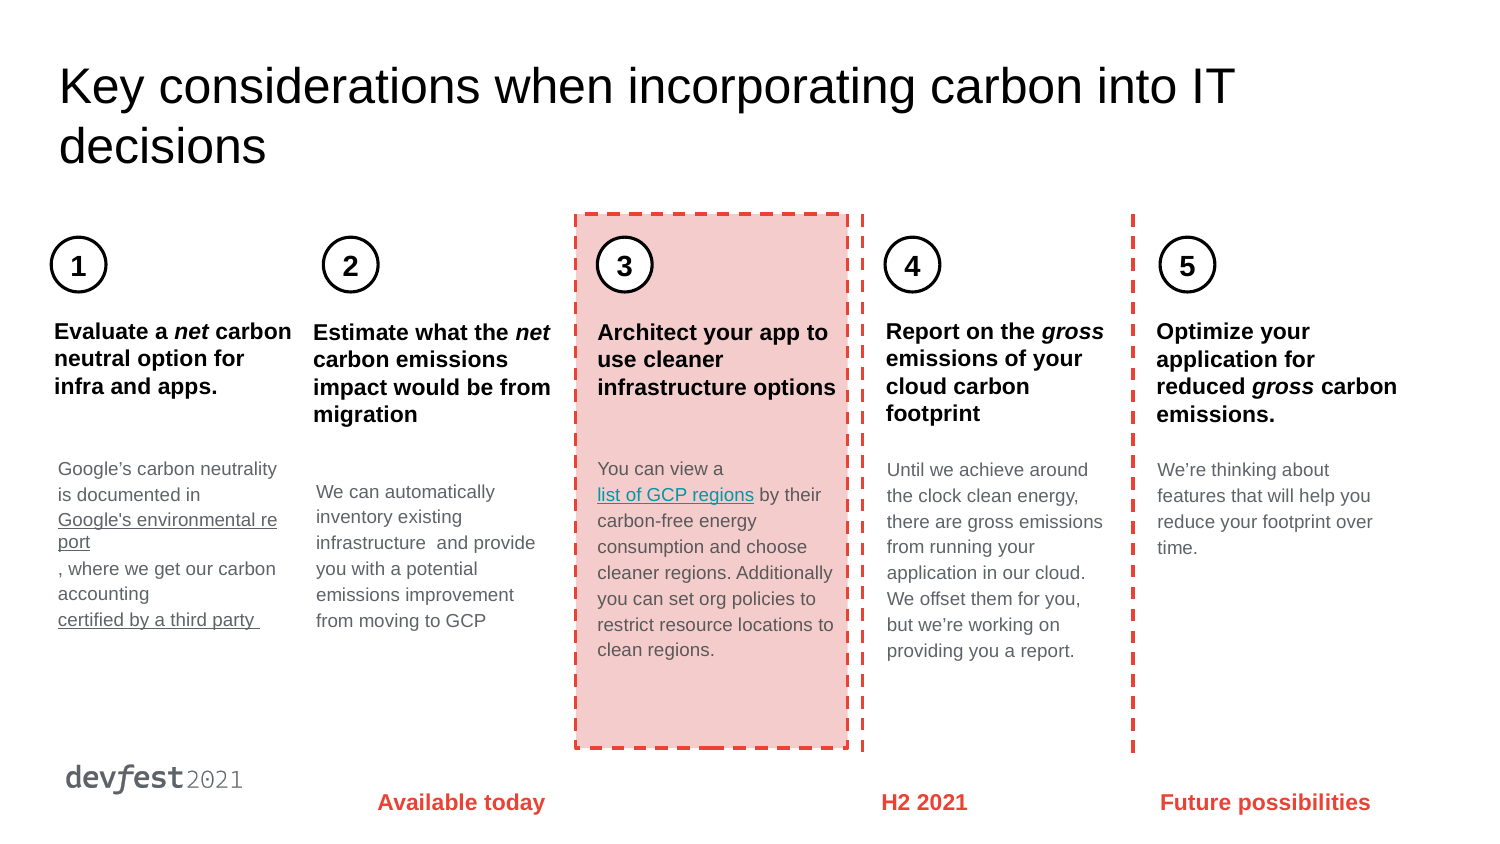

# Key considerations when incorporating carbon into IT decisions

1
2
3
4
5
Evaluate a net carbon neutral option for infra and apps.

Report on the gross emissions of your cloud carbon  footprint
Optimize your application for reduced gross carbon emissions.
Estimate what the net carbon emissions impact would be from migration
Architect your app to use cleaner infrastructure options

Google’s carbon neutrality is documented in Google's environmental report, where we get our carbon accounting certified by a third party

We can automatically inventory existing infrastructure  and provide you with a potential emissions improvement from moving to GCP
You can view a list of GCP regions by their carbon-free energy consumption and choose cleaner regions. Additionally you can set org policies to restrict resource locations to clean regions.
Until we achieve around the clock clean energy, there are gross emissions from running your application in our cloud. We offset them for you, but we’re working on providing you a report.
We’re thinking about features that will help you reduce your footprint over time.
Future possibilities
Available today
H2 2021